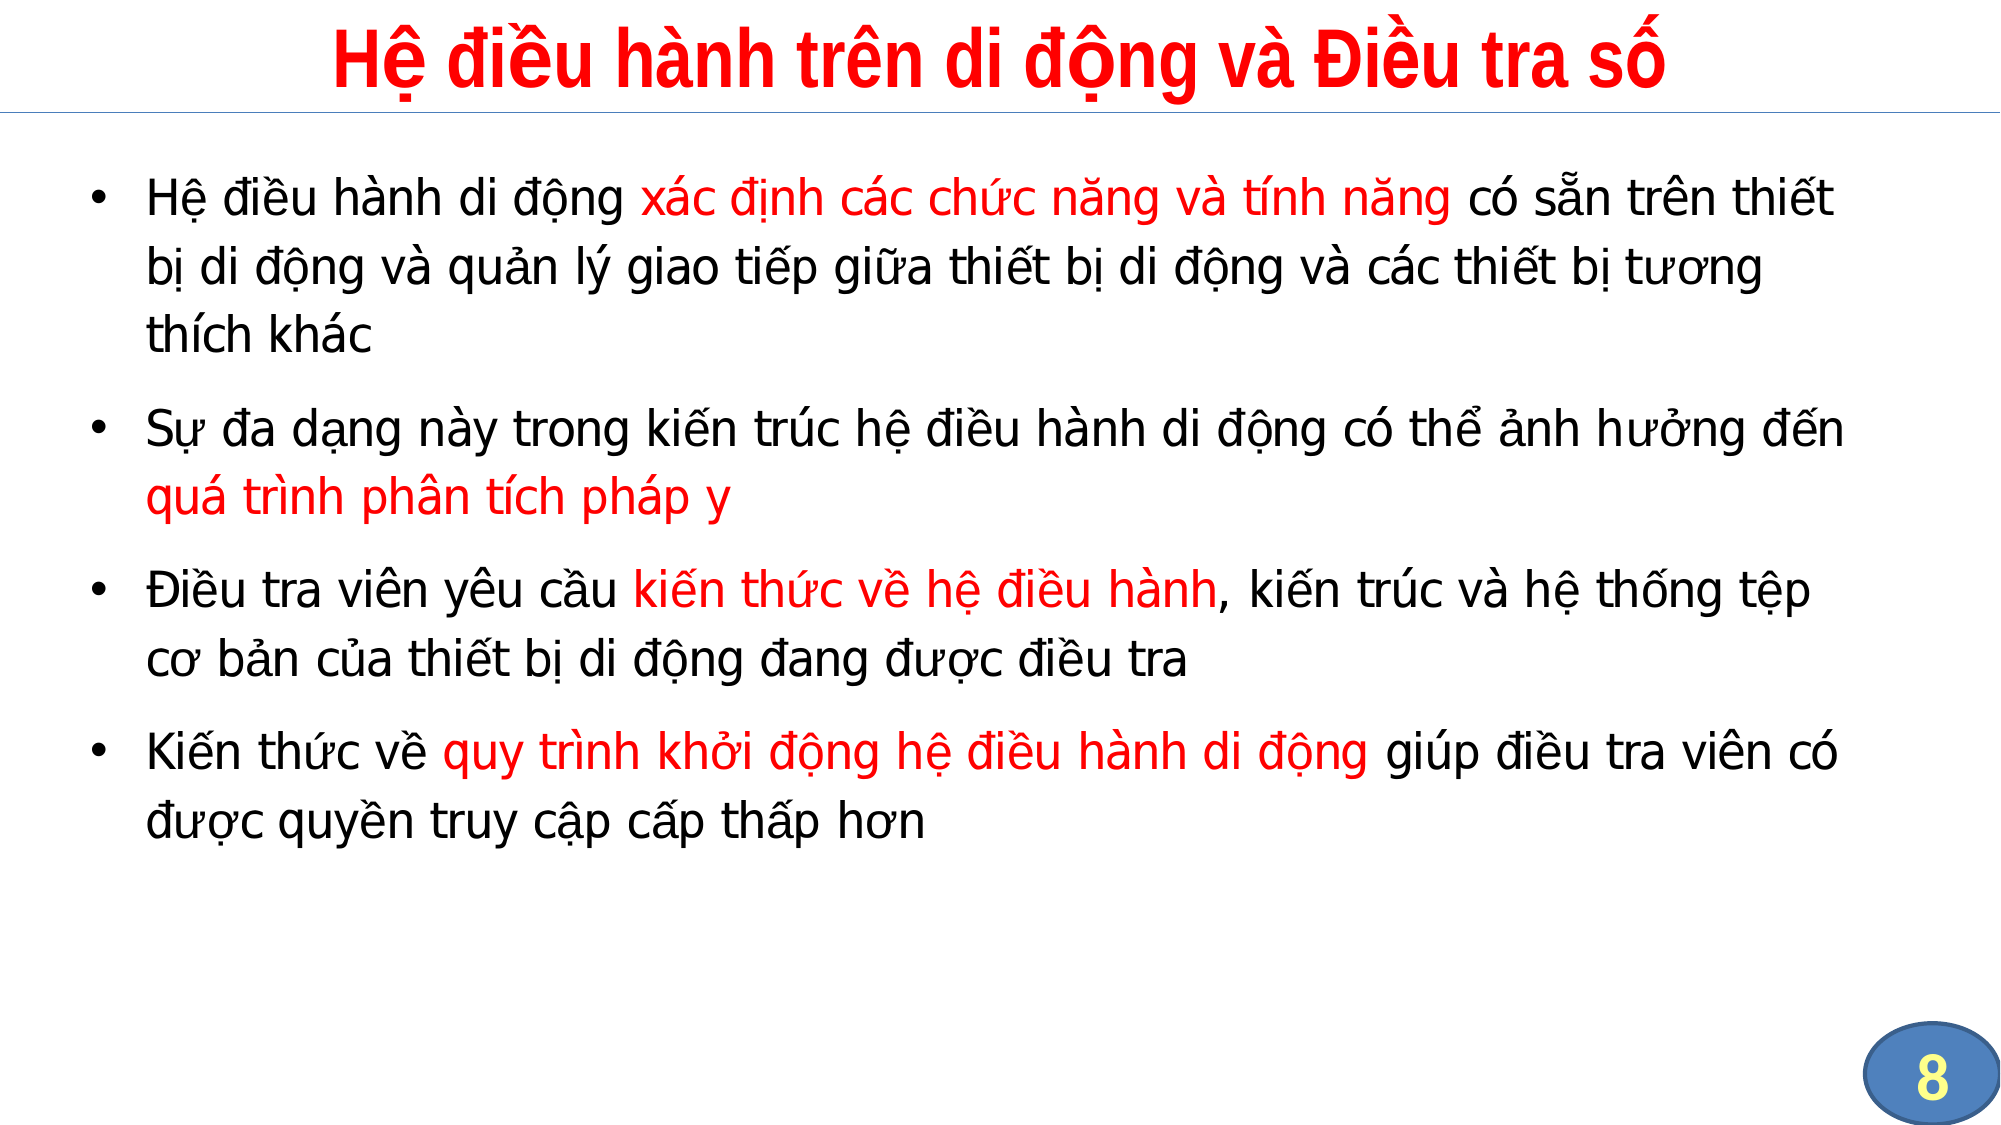

# Hệ điều hành trên di động và Điều tra số
Hệ điều hành di động xác định các chức năng và tính năng có sẵn trên thiết bị di động và quản lý giao tiếp giữa thiết bị di động và các thiết bị tương thích khác
Sự đa dạng này trong kiến trúc hệ điều hành di động có thể ảnh hưởng đến quá trình phân tích pháp y
Điều tra viên yêu cầu kiến thức về hệ điều hành, kiến trúc và hệ thống tệp cơ bản của thiết bị di động đang được điều tra
Kiến thức về quy trình khởi động hệ điều hành di động giúp điều tra viên có được quyền truy cập cấp thấp hơn
8